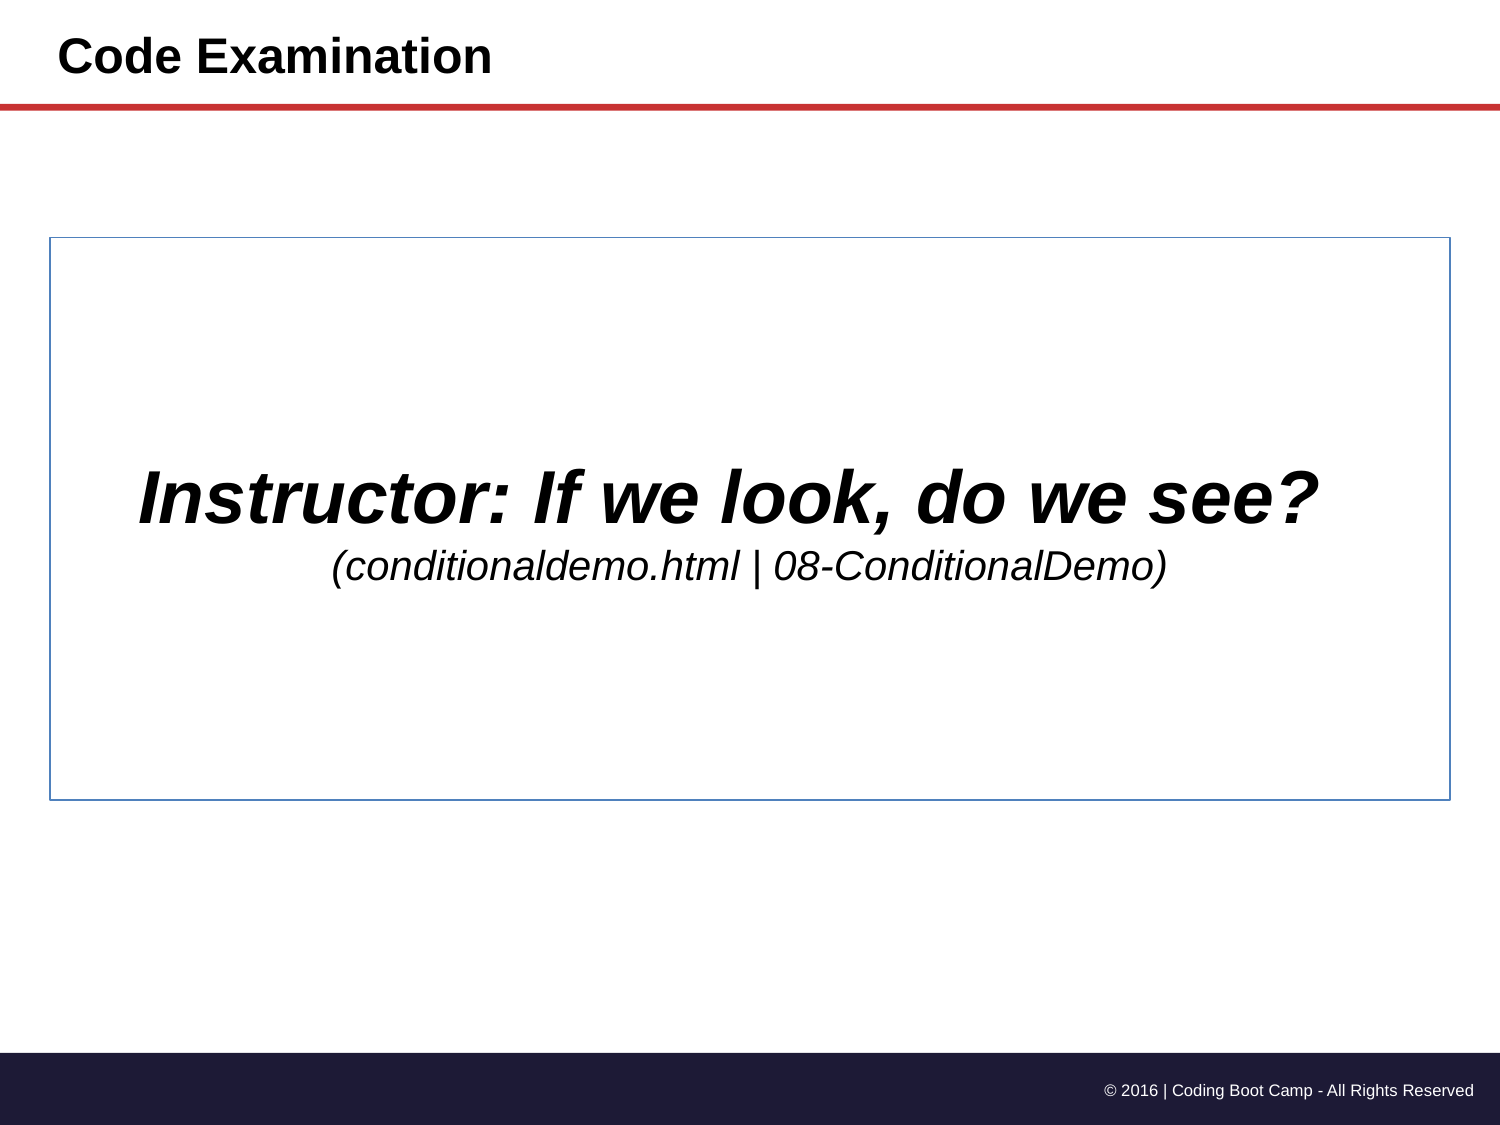

Code Examination

Instructor: If we look, do we see?
(conditionaldemo.html | 08-ConditionalDemo)